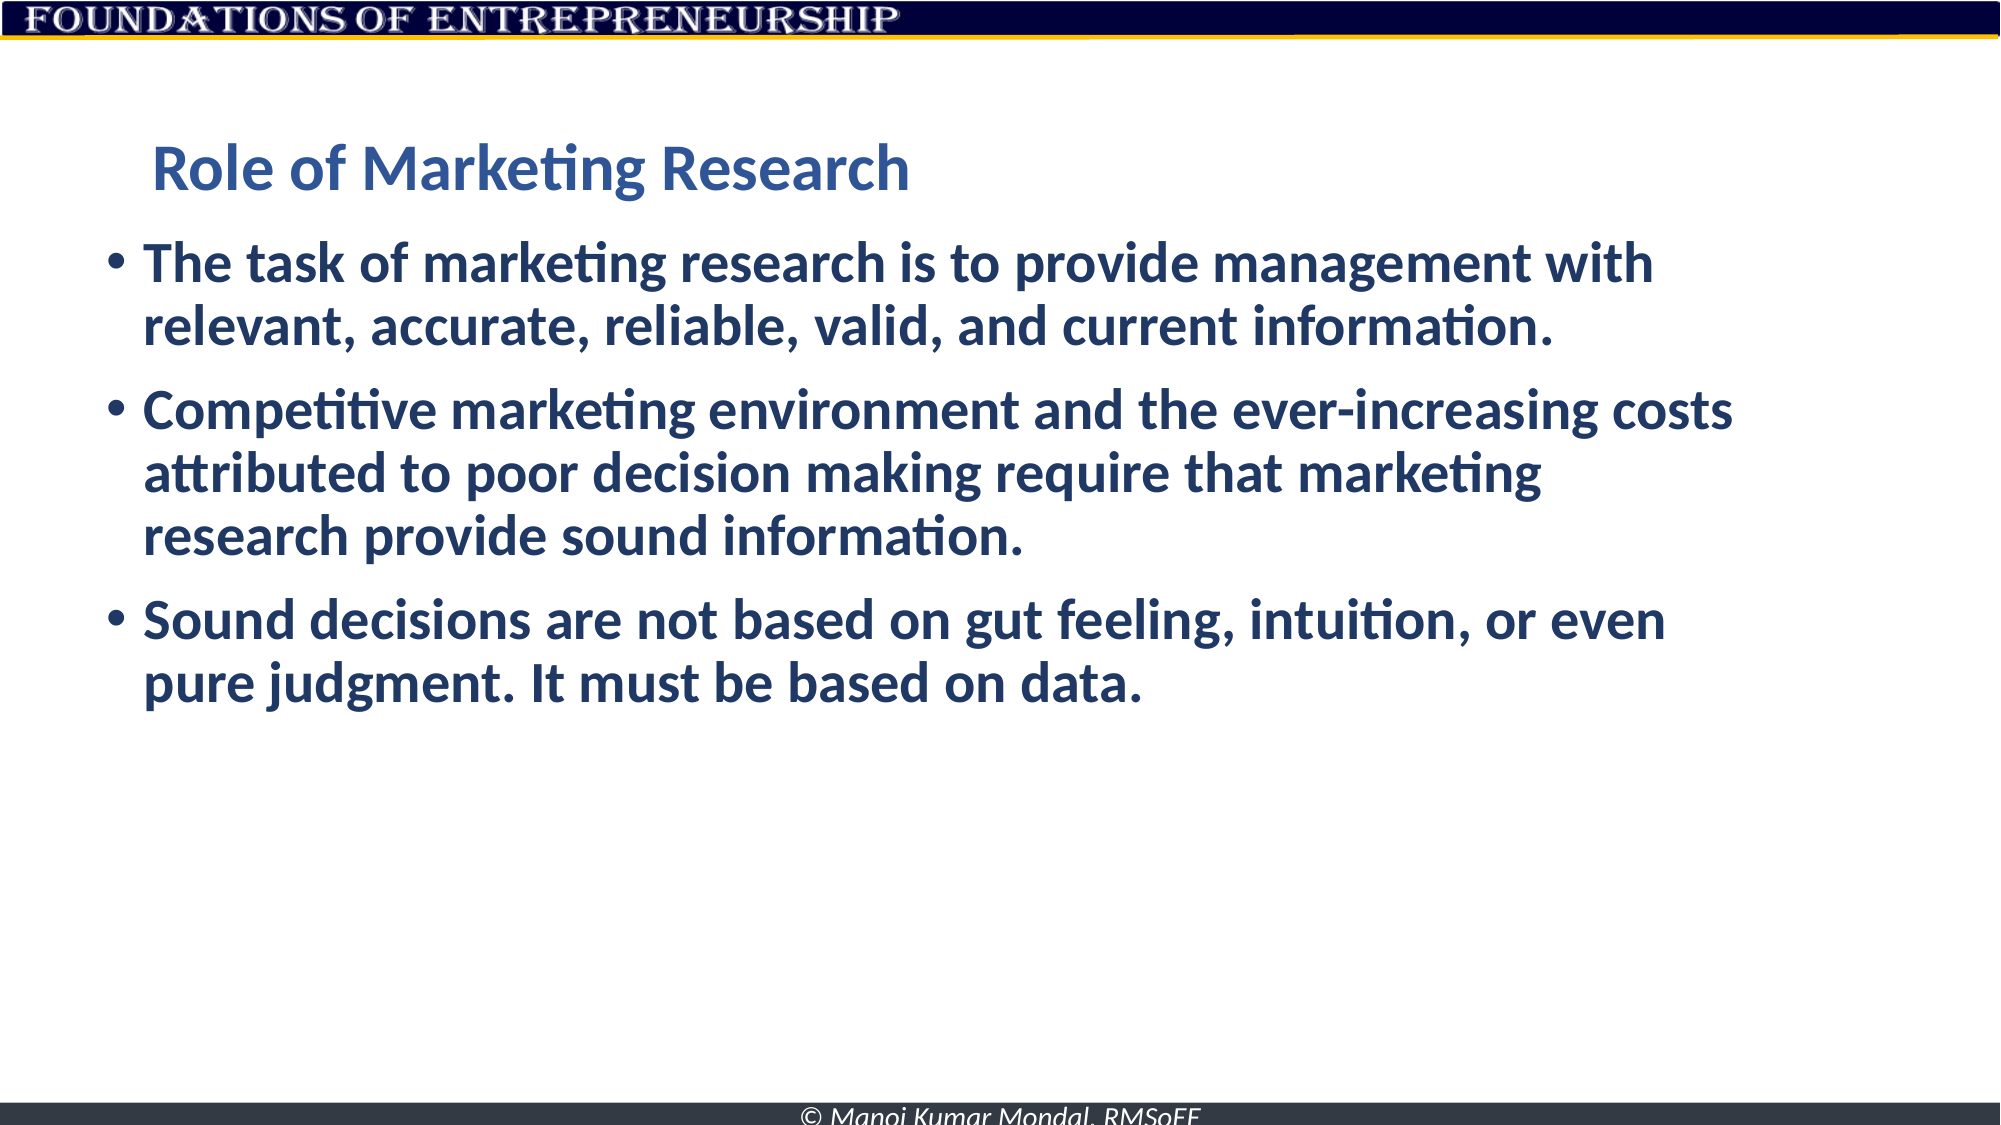

# Role of Marketing Research
The task of marketing research is to provide management with relevant, accurate, reliable, valid, and current information.
Competitive marketing environment and the ever-increasing costs attributed to poor decision making require that marketing research provide sound information.
Sound decisions are not based on gut feeling, intuition, or even pure judgment. It must be based on data.